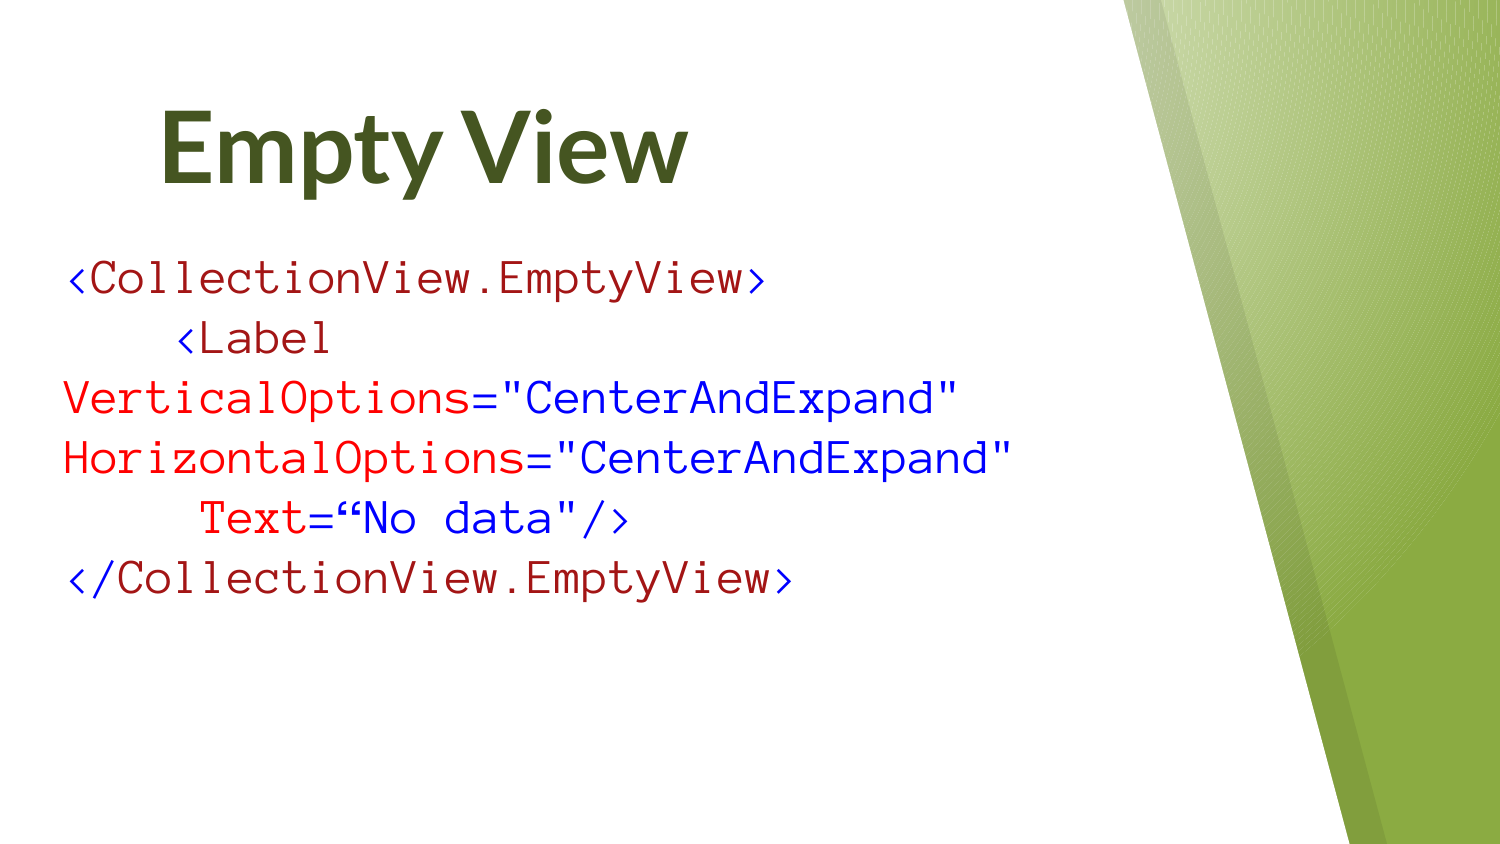

# Empty View
<CollectionView.EmptyView>
    <Label 			VerticalOptions="CenterAndExpand" 	HorizontalOptions="CenterAndExpand"
     Text=“No data"/>
</CollectionView.EmptyView>